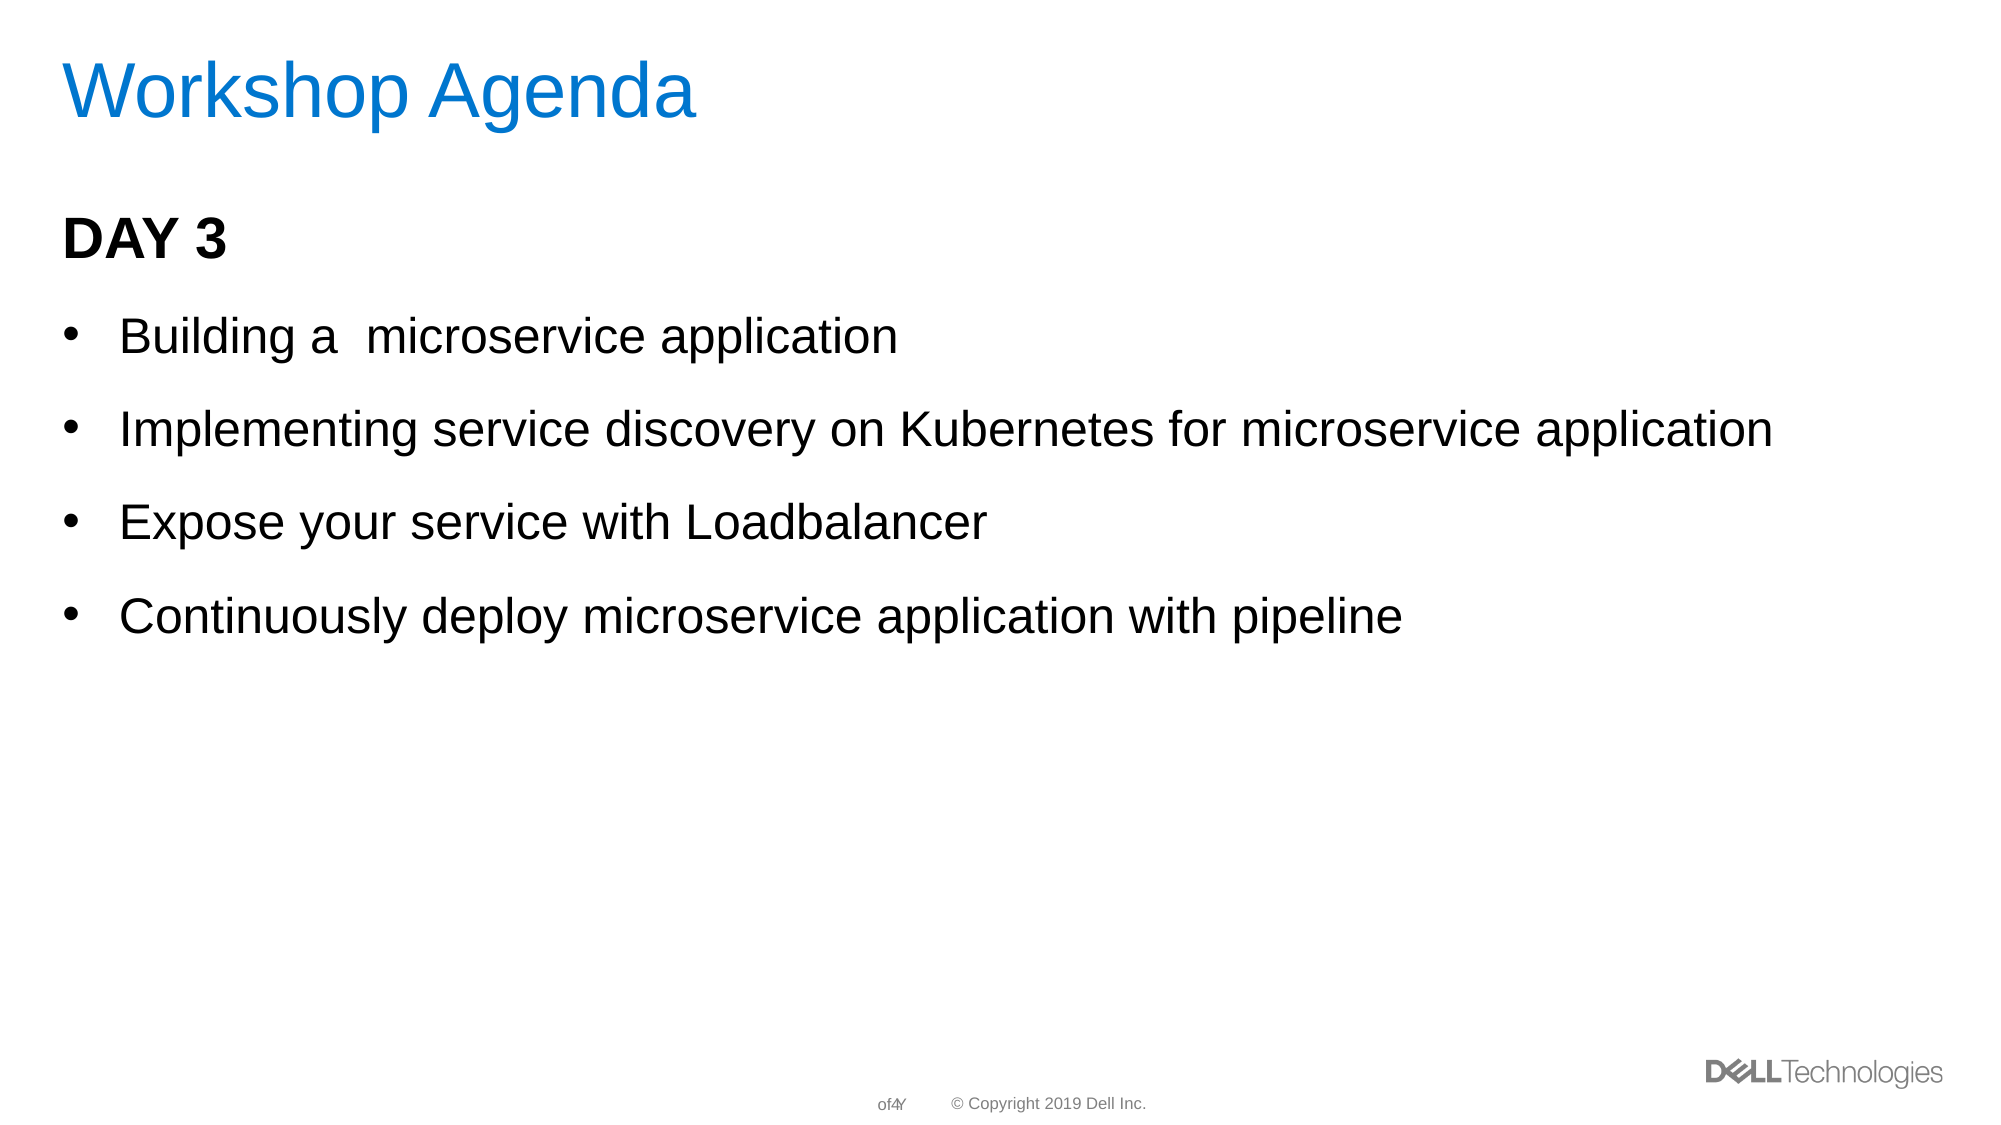

# Workshop Agenda
DAY 3
Building a  microservice application
Implementing service discovery on Kubernetes for microservice application
Expose your service with Loadbalancer
Continuously deploy microservice application with pipeline